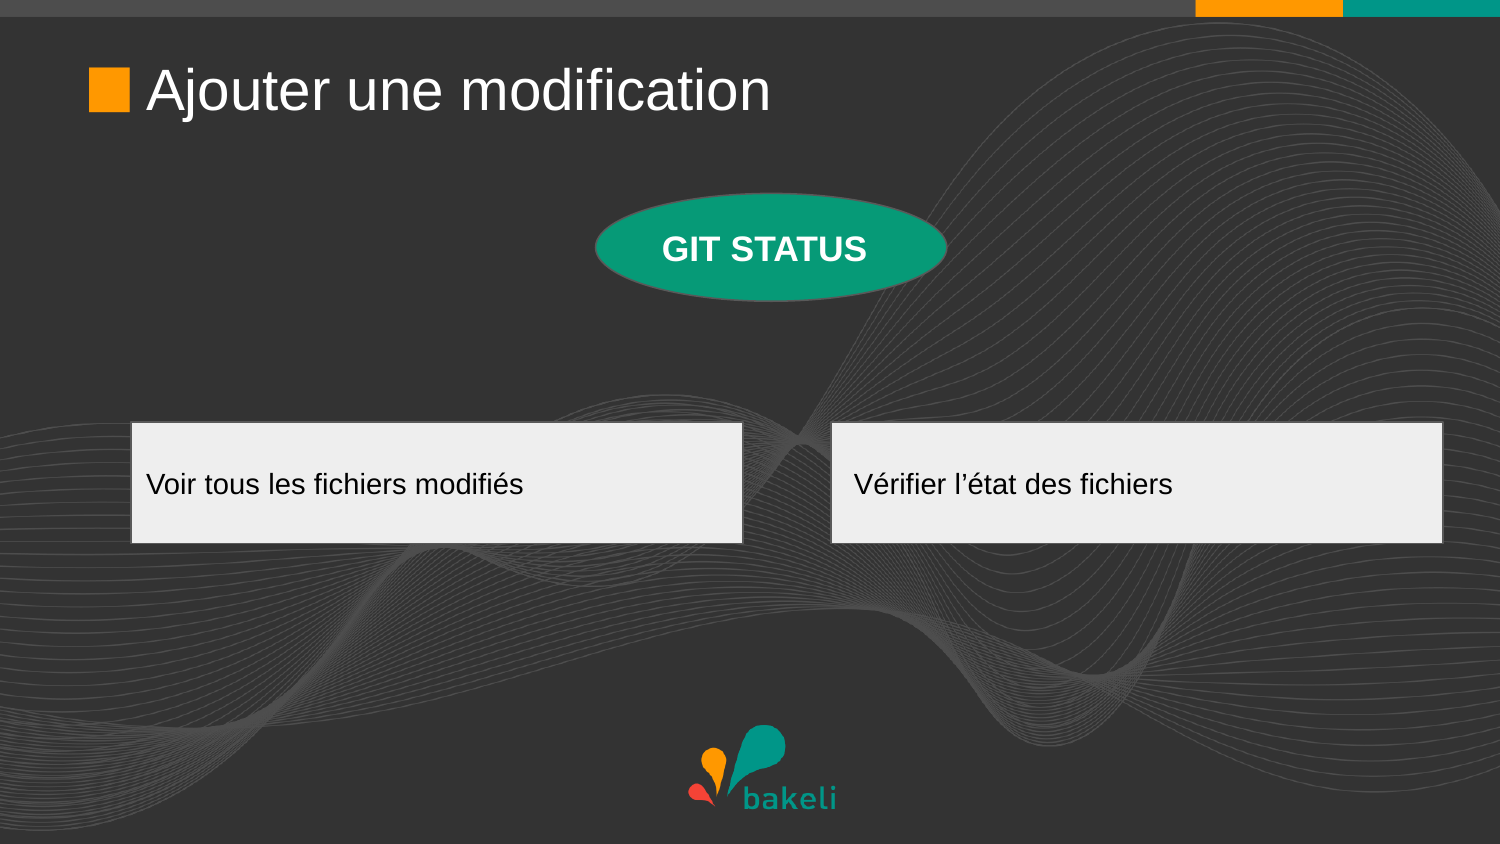

# Ajouter une modification
GIT STATUS

Voir tous les fichiers modifiés

 Vérifier l’état des fichiers